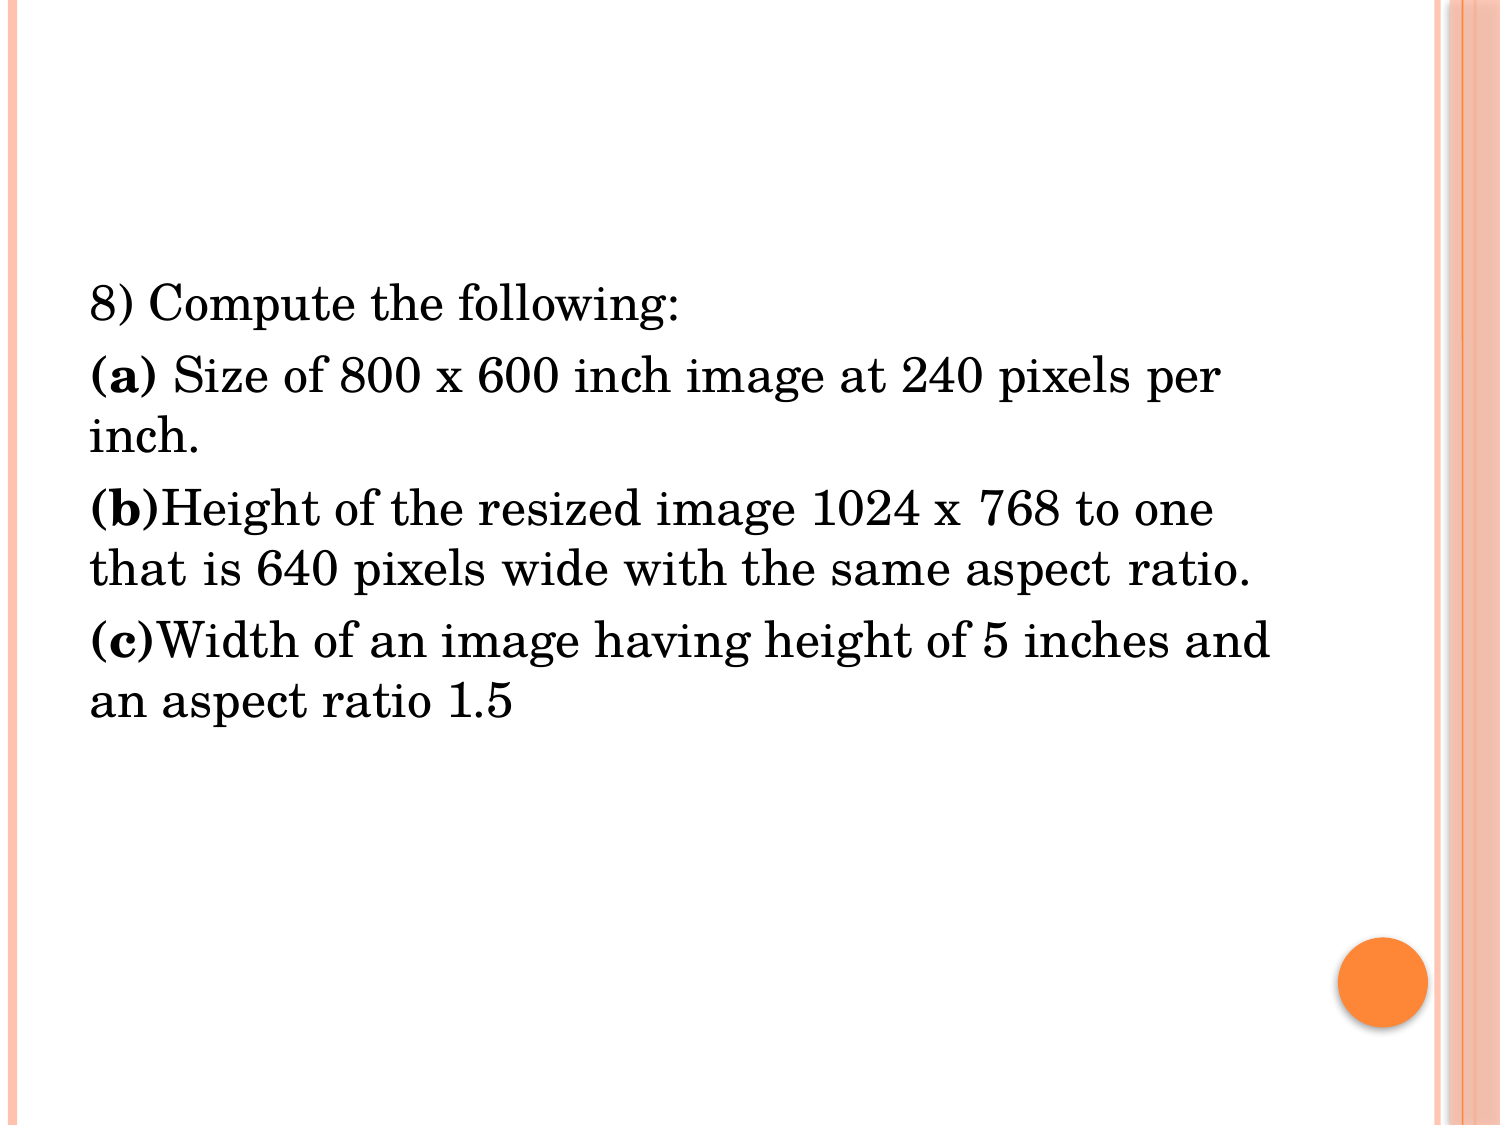

#
8) Compute the following:
(a) Size of 800 x 600 inch image at 240 pixels per inch.
(b)Height of the resized image 1024 x 768 to one that is 640 pixels wide with the same aspect ratio.
(c)Width of an image having height of 5 inches and an aspect ratio 1.5